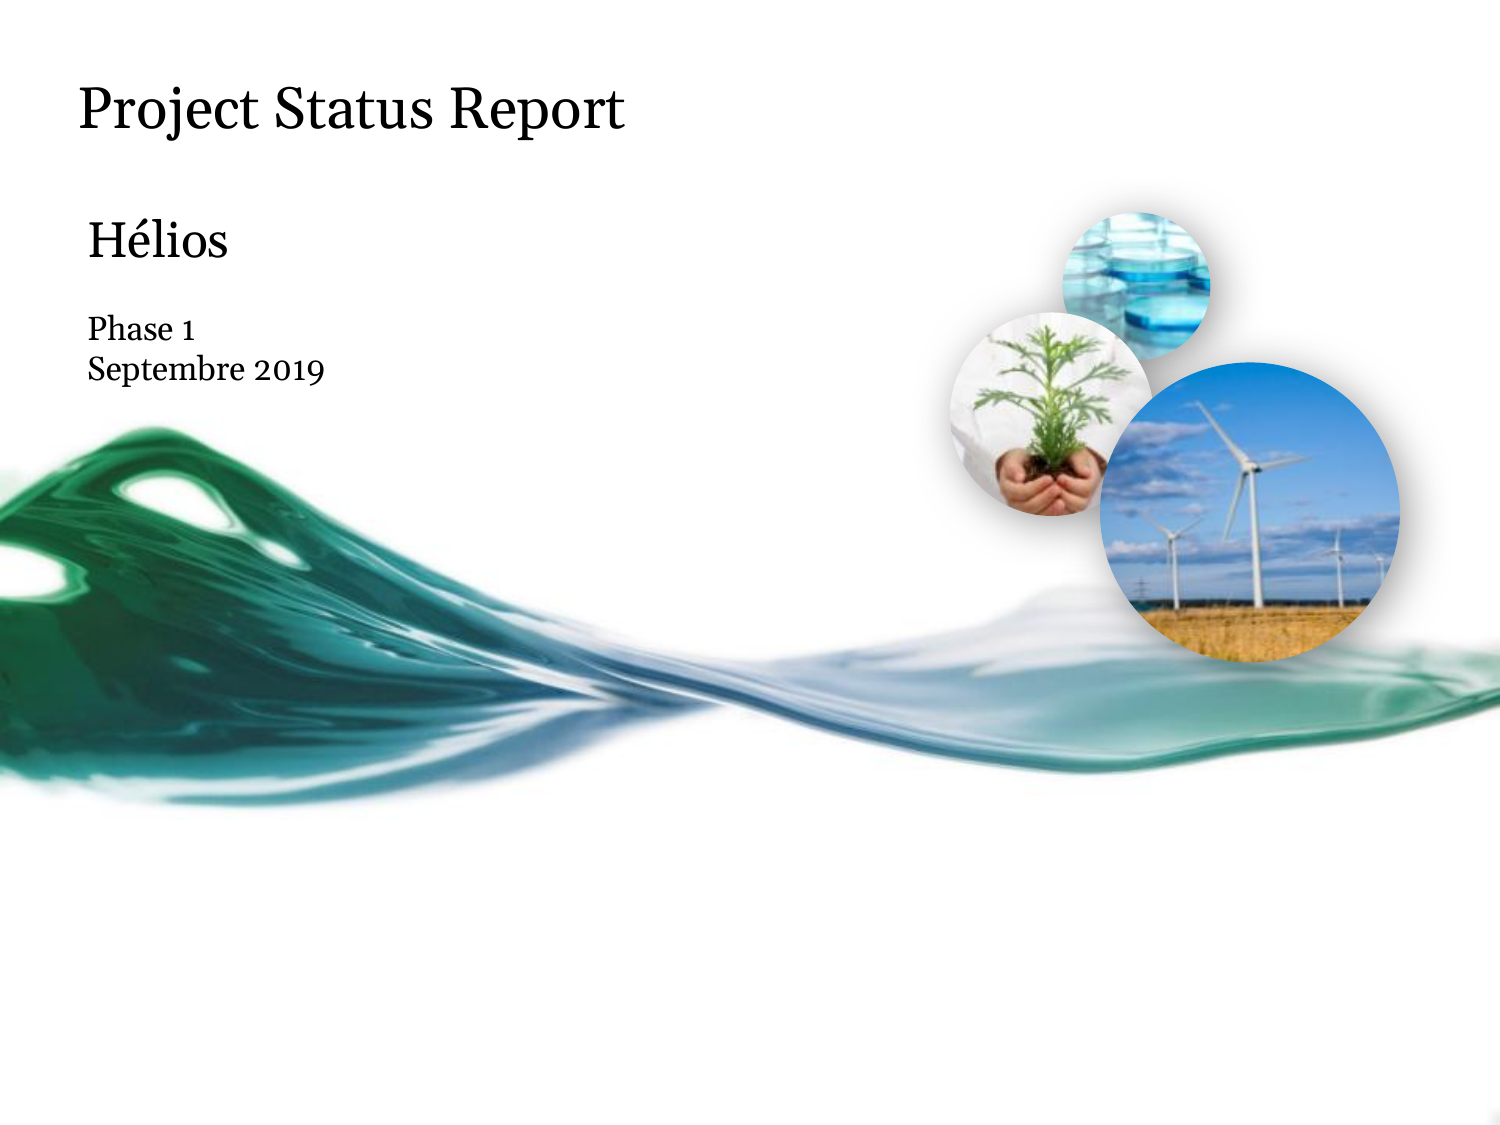

# Project Status Report
Hélios
Phase 1
Septembre 2019